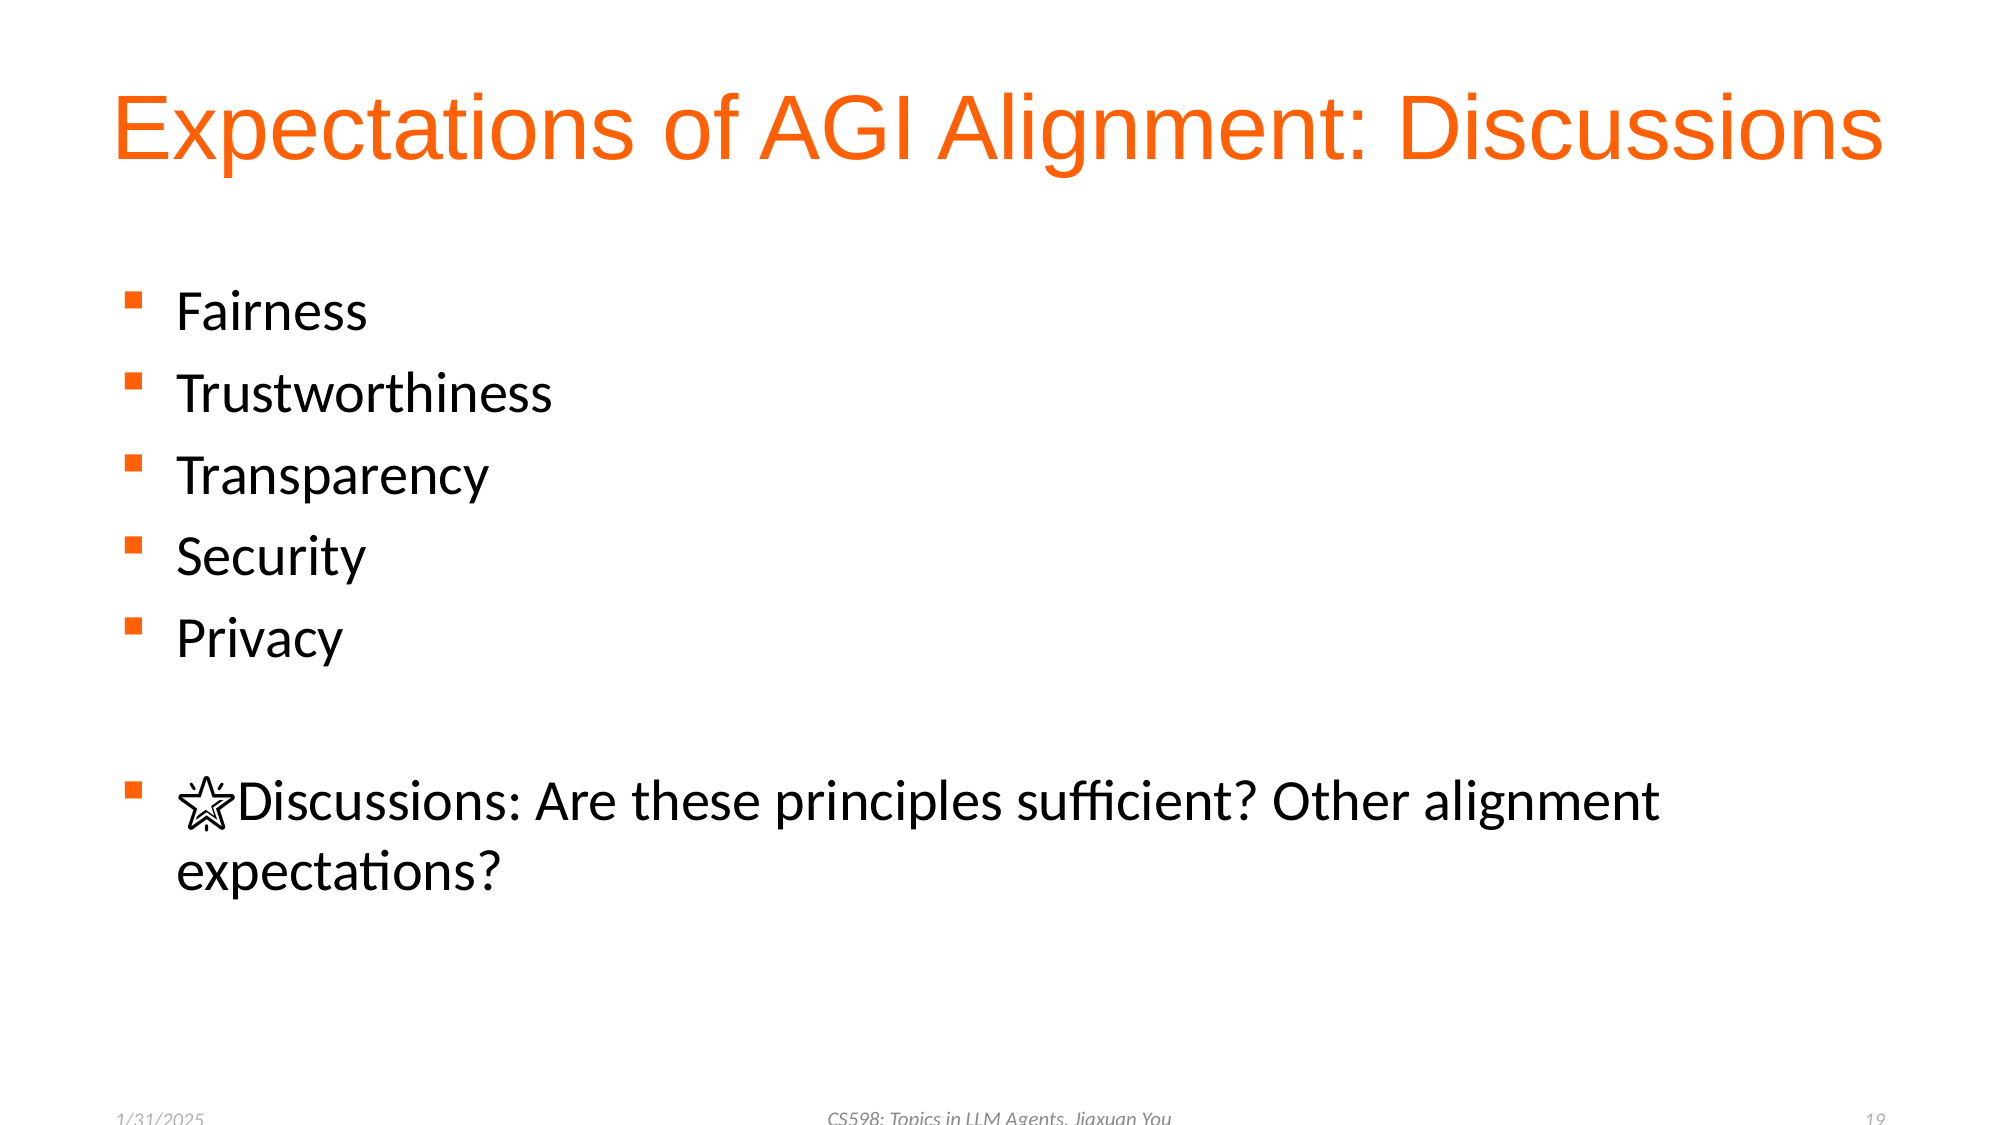

# Expectations of AGI Alignment: Discussions
Fairness
Trustworthiness
Transparency
Security
Privacy

🌟Discussions: Are these principles sufficient? Other alignment expectations?
CS598: Topics in LLM Agents, Jiaxuan You
1/31/2025
19